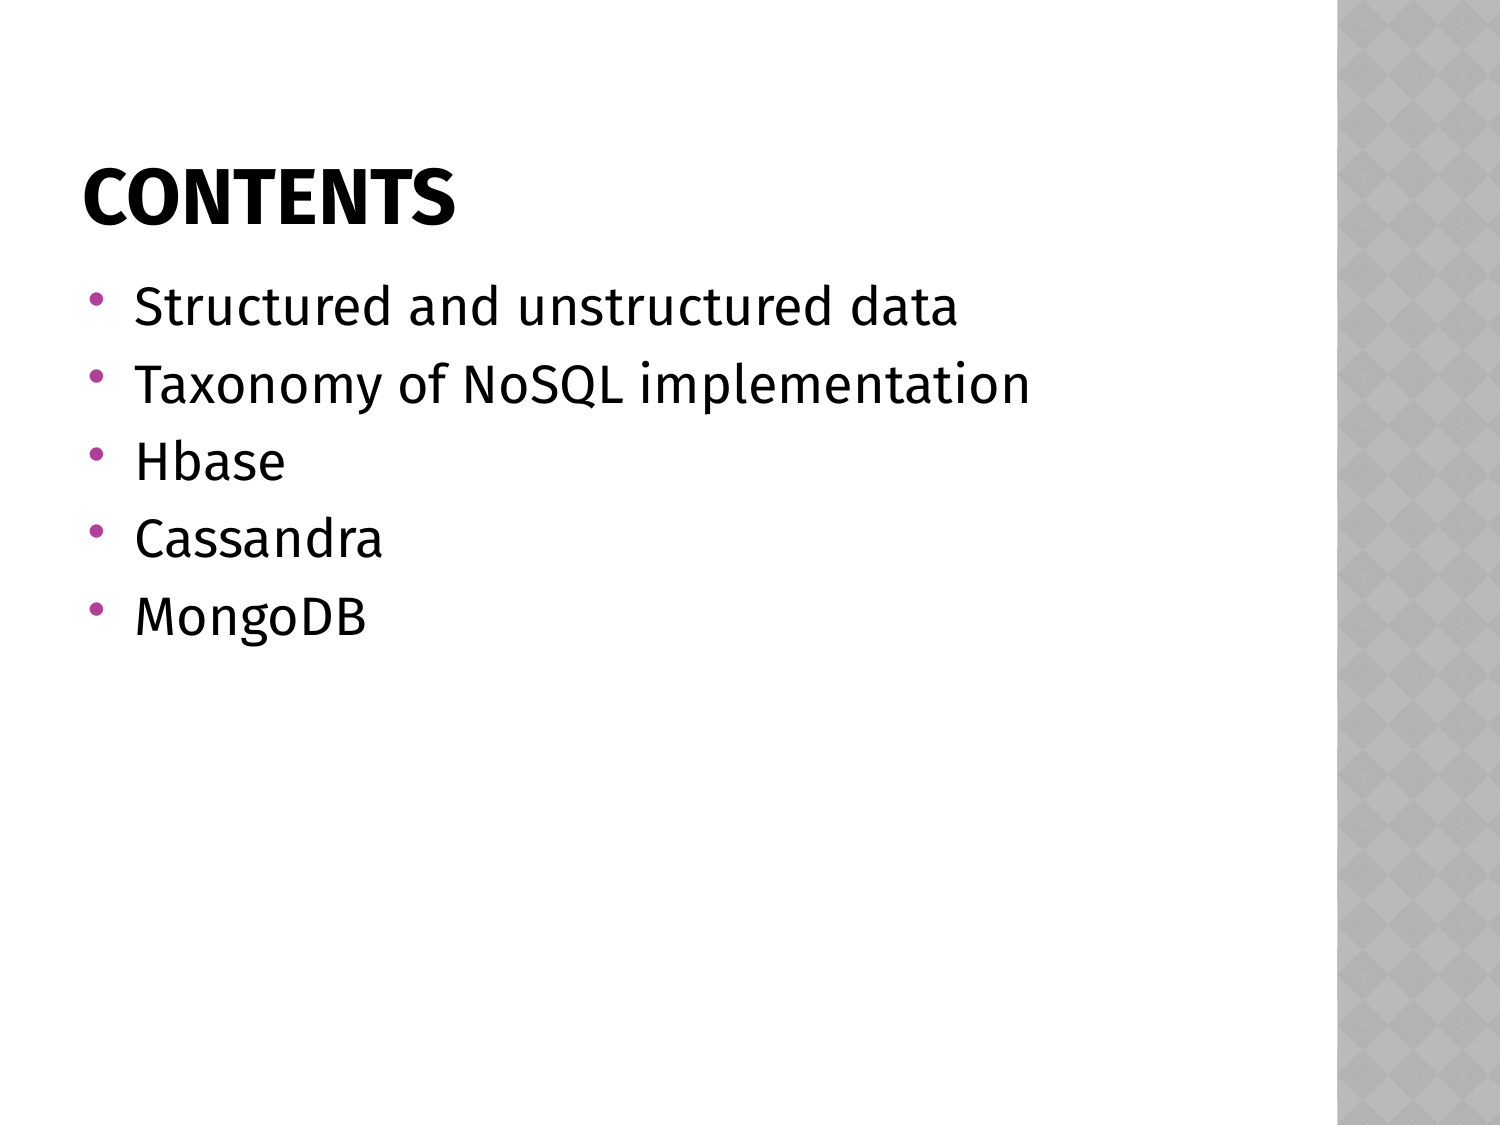

# Contents
Structured and unstructured data
Taxonomy of NoSQL implementation
Hbase
Cassandra
MongoDB